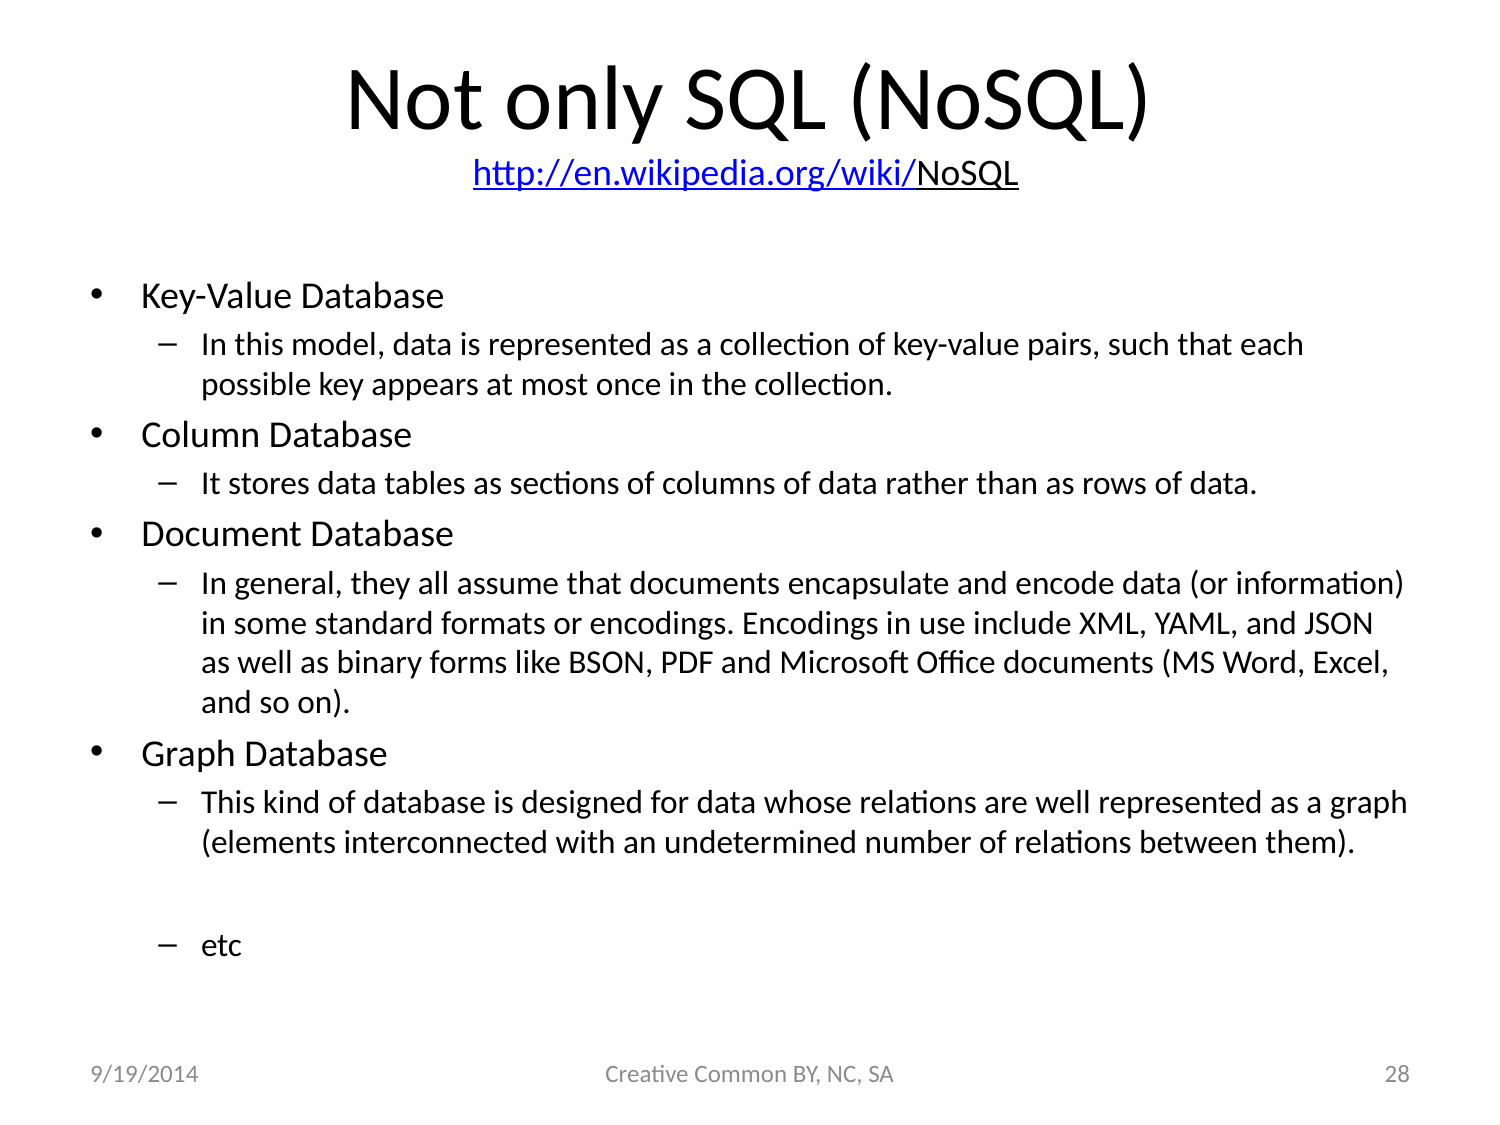

# Not only SQL (NoSQL) http://en.wikipedia.org/wiki/NoSQL
Key-Value Database
In this model, data is represented as a collection of key-value pairs, such that each possible key appears at most once in the collection.
Column Database
It stores data tables as sections of columns of data rather than as rows of data.
Document Database
In general, they all assume that documents encapsulate and encode data (or information) in some standard formats or encodings. Encodings in use include XML, YAML, and JSON as well as binary forms like BSON, PDF and Microsoft Office documents (MS Word, Excel, and so on).
Graph Database
This kind of database is designed for data whose relations are well represented as a graph (elements interconnected with an undetermined number of relations between them).

etc
9/19/2014
Creative Common BY, NC, SA
28